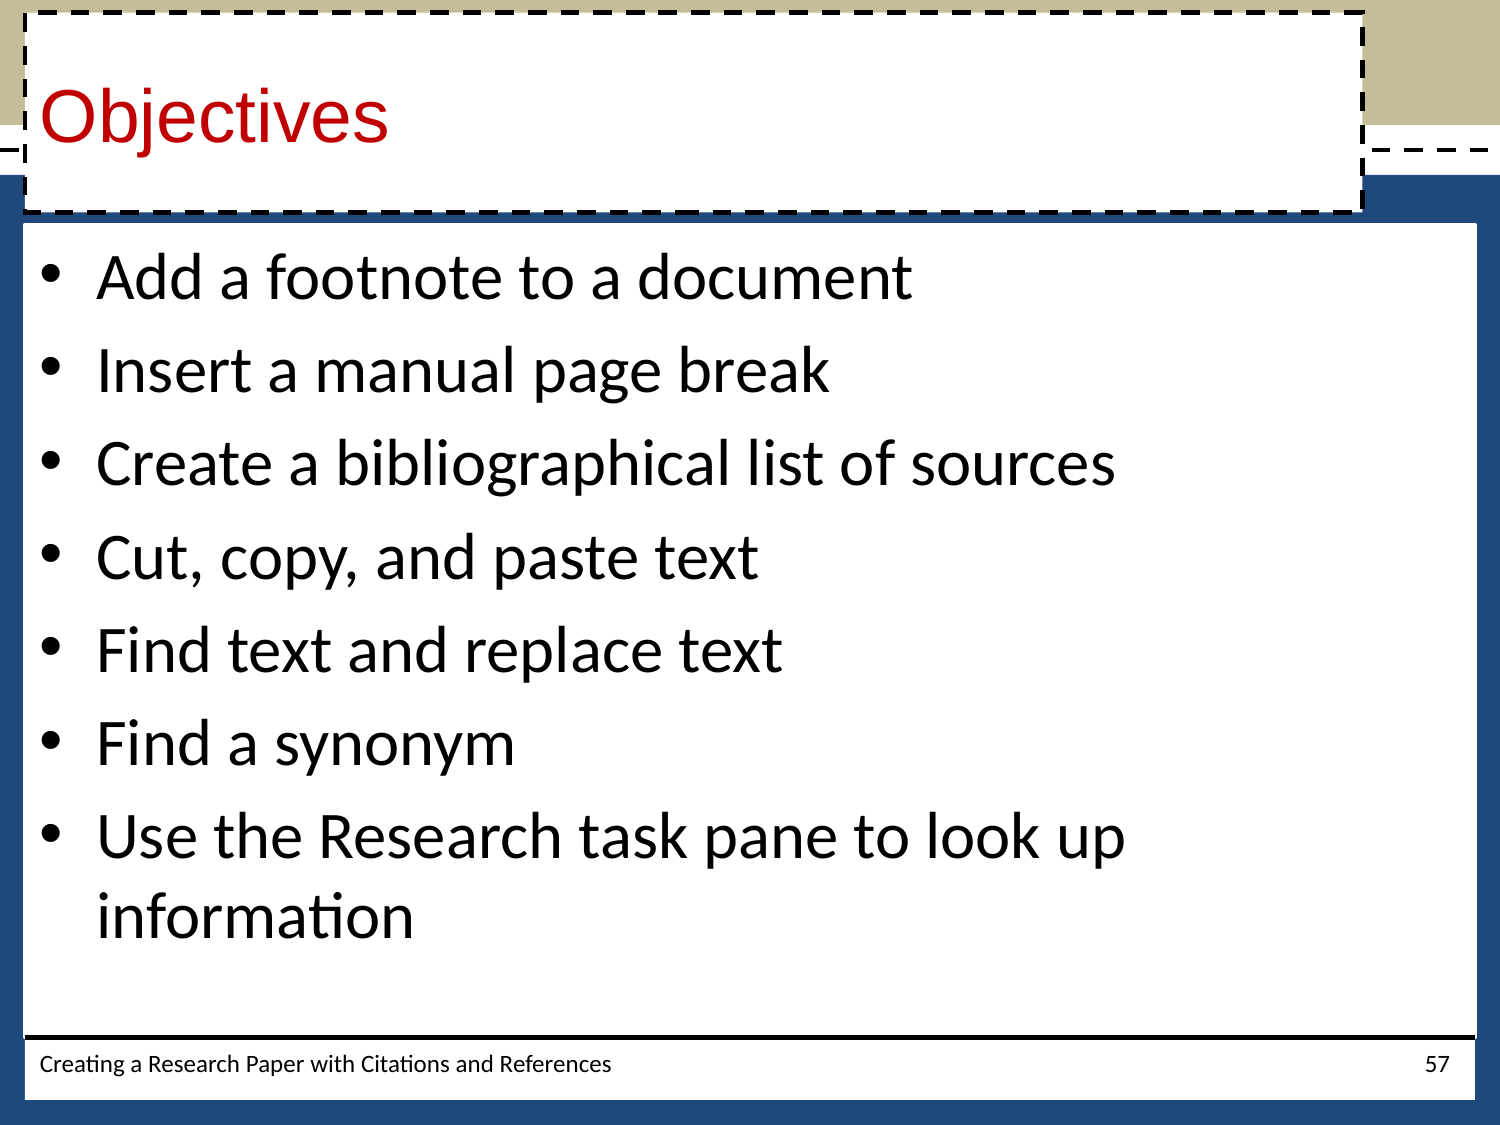

# Objectives
Add a footnote to a document
Insert a manual page break
Create a bibliographical list of sources
Cut, copy, and paste text
Find text and replace text
Find a synonym
Use the Research task pane to look up information
Creating a Research Paper with Citations and References
57